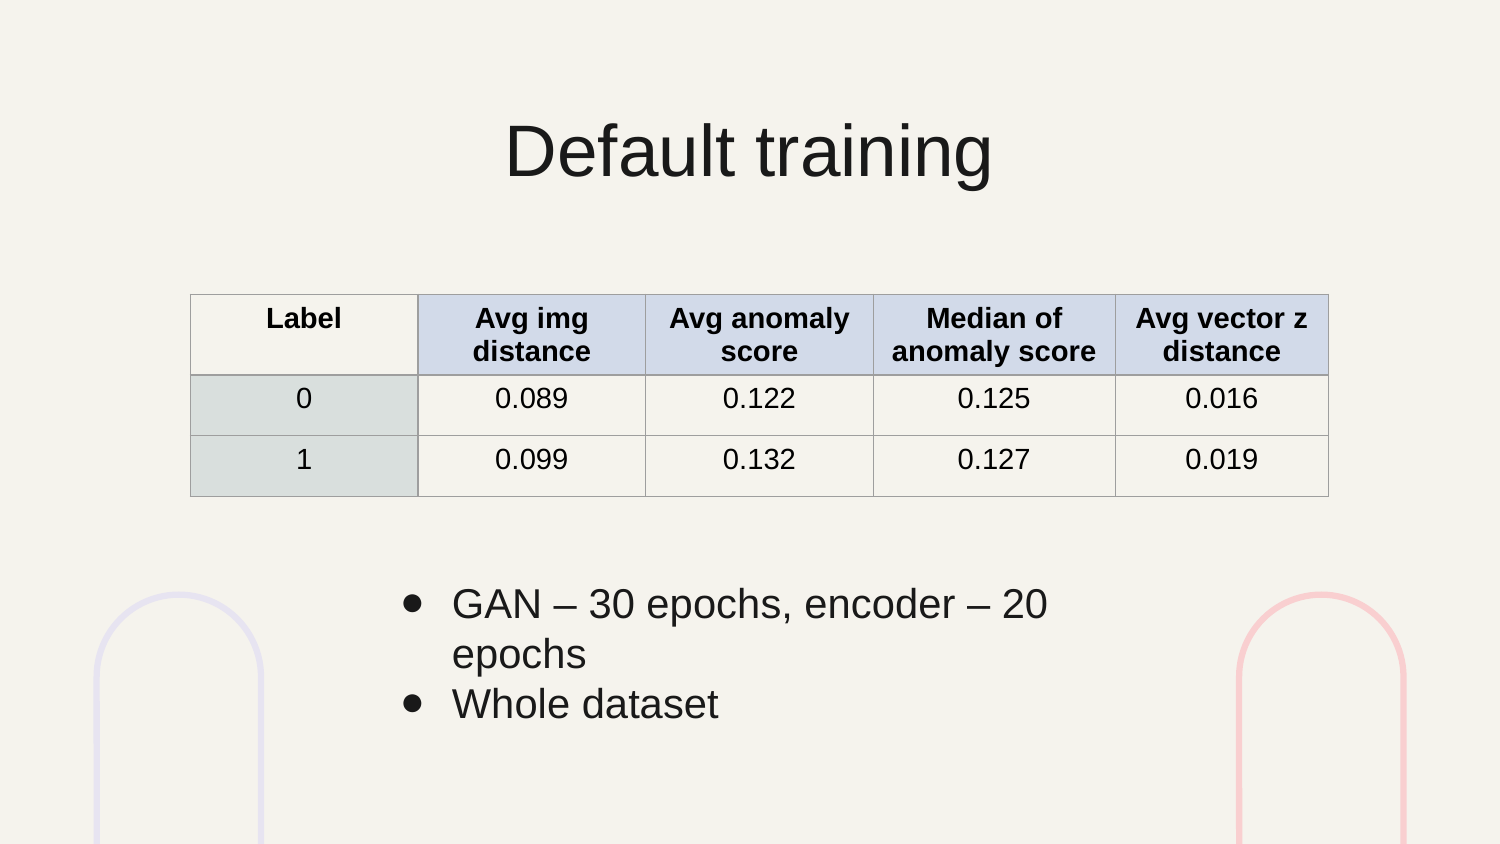

# Default training
| Label | Avg img distance | Avg anomaly score | Median of anomaly score | Avg vector z distance |
| --- | --- | --- | --- | --- |
| 0 | 0.089 | 0.122 | 0.125 | 0.016 |
| 1 | 0.099 | 0.132 | 0.127 | 0.019 |
GAN – 30 epochs, encoder – 20 epochs
Whole dataset